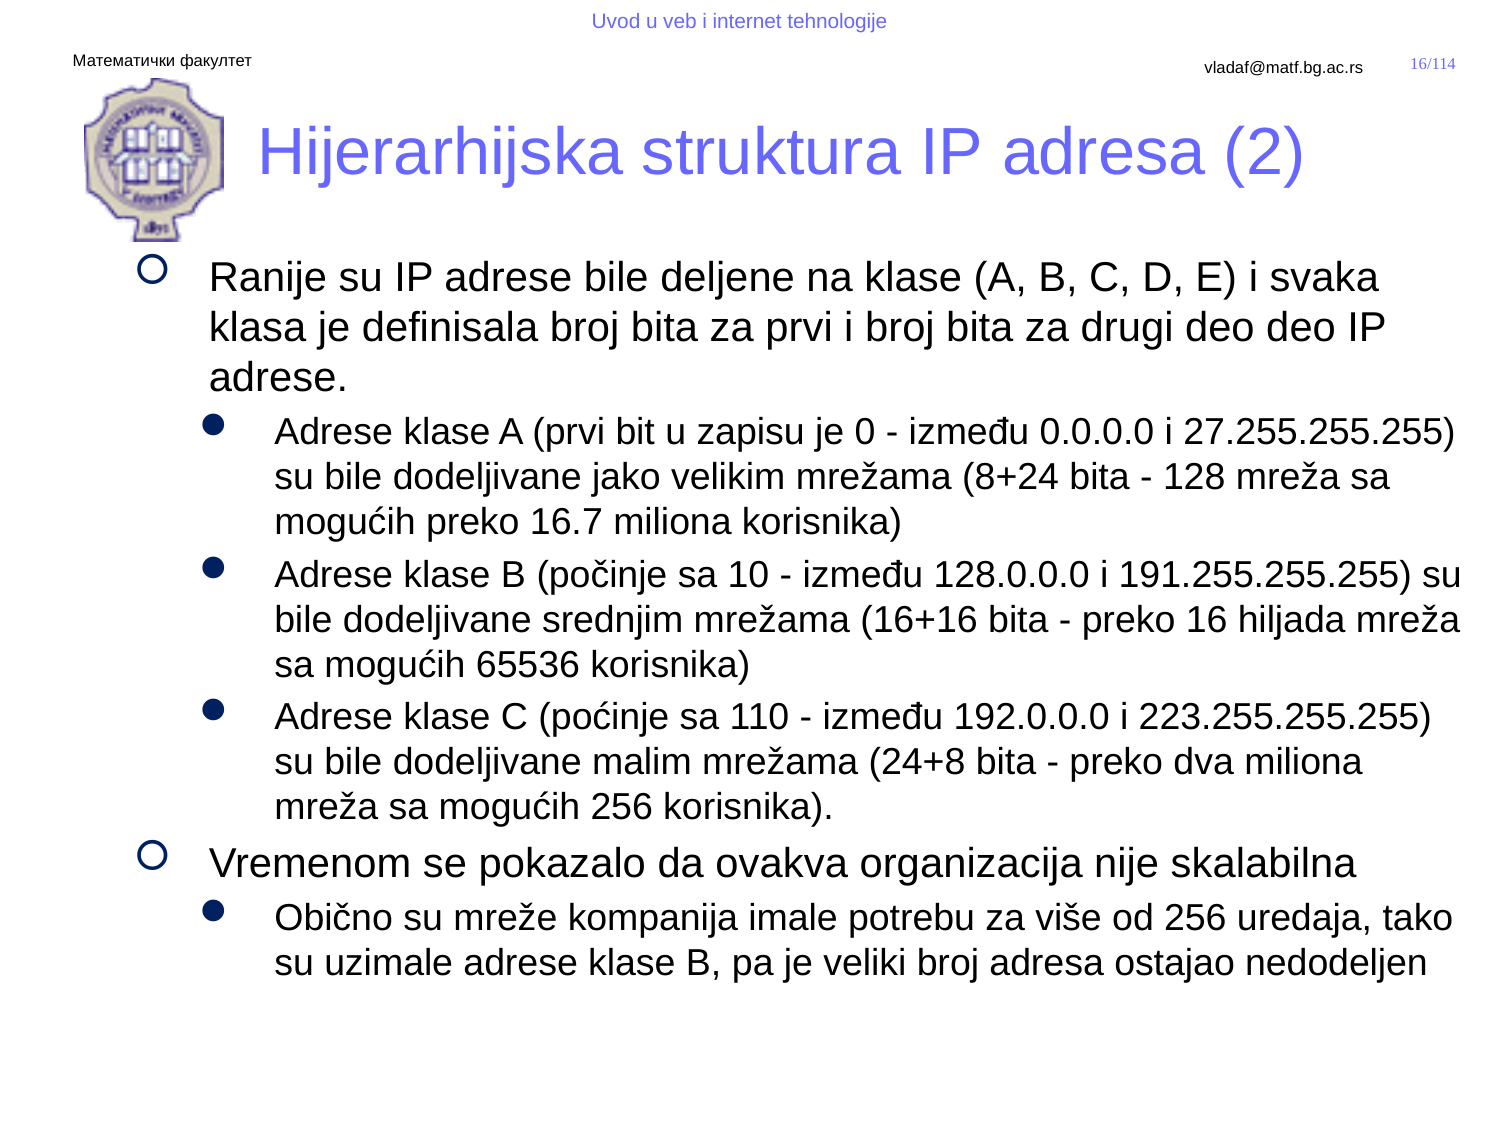

# Hijerarhijska struktura IP adresa (2)
Ranije su IP adrese bile deljene na klase (A, B, C, D, E) i svaka klasa je definisala broj bita za prvi i broj bita za drugi deo deo IP adrese.
Adrese klase A (prvi bit u zapisu je 0 - između 0.0.0.0 i 27.255.255.255) su bile dodeljivane jako velikim mrežama (8+24 bita - 128 mreža sa mogućih preko 16.7 miliona korisnika)
Adrese klase B (počinje sa 10 - između 128.0.0.0 i 191.255.255.255) su bile dodeljivane srednjim mrežama (16+16 bita - preko 16 hiljada mreža sa mogućih 65536 korisnika)
Adrese klase C (poćinje sa 110 - između 192.0.0.0 i 223.255.255.255) su bile dodeljivane malim mrežama (24+8 bita - preko dva miliona mreža sa mogućih 256 korisnika).
Vremenom se pokazalo da ovakva organizacija nije skalabilna
Obično su mreže kompanija imale potrebu za više od 256 uredaja, tako su uzimale adrese klase B, pa je veliki broj adresa ostajao nedodeljen